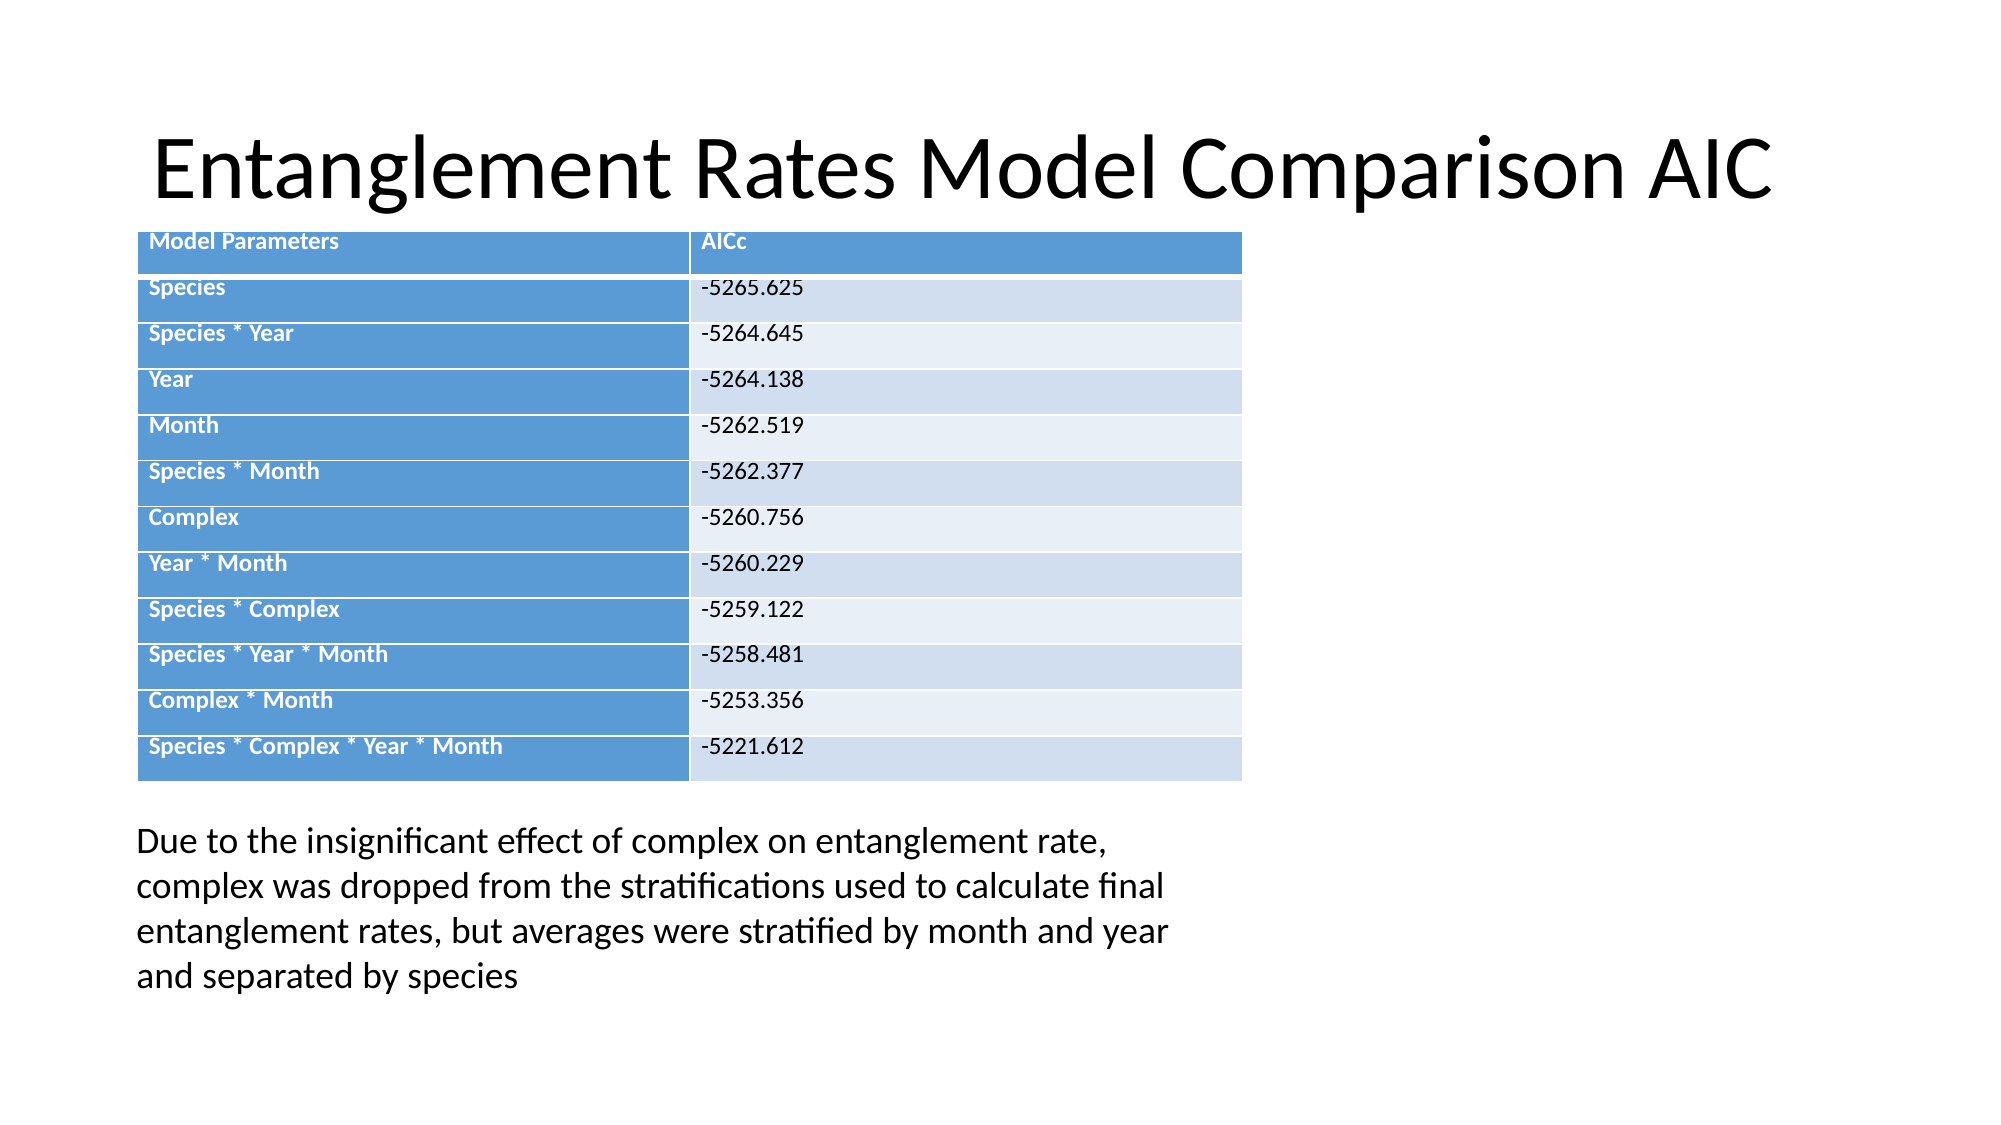

AIC Table
# Entanglement Rates Model Comparison AIC
| Model Parameters | AICc |
| --- | --- |
| Species | -5265.625 |
| Species \* Year | -5264.645 |
| Year | -5264.138 |
| Month | -5262.519 |
| Species \* Month | -5262.377 |
| Complex | -5260.756 |
| Year \* Month | -5260.229 |
| Species \* Complex | -5259.122 |
| Species \* Year \* Month | -5258.481 |
| Complex \* Month | -5253.356 |
| Species \* Complex \* Year \* Month | -5221.612 |
Rates used as input to the model were calculated from the # of entangled individuals/total count in each sighting, which was then directly put into the different model structures.
Due to the insignificant effect of complex on entanglement rate, complex was dropped from the stratifications used to calculate final entanglement rates, but averages were stratified by month and year and separated by species